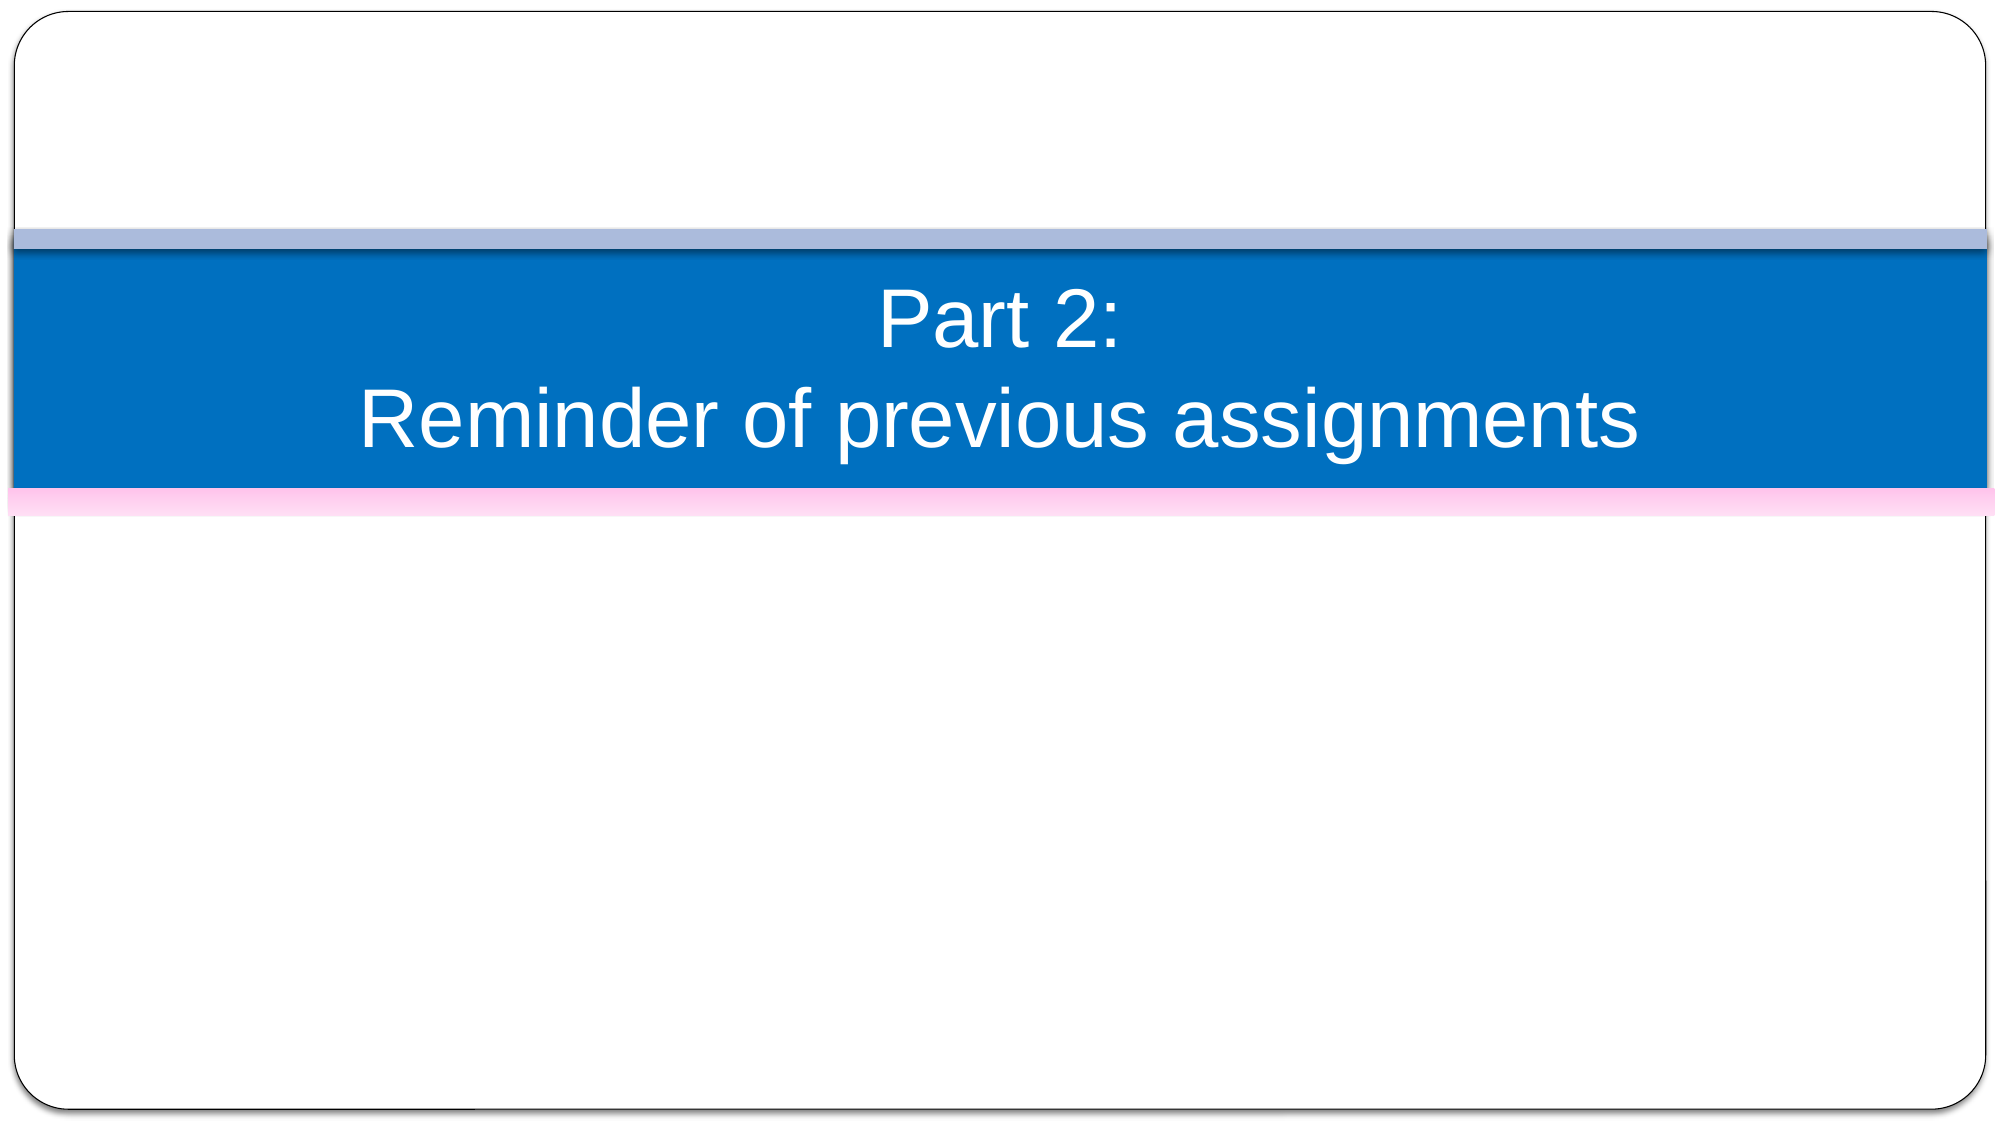

# Part 2: Reminder of previous assignments